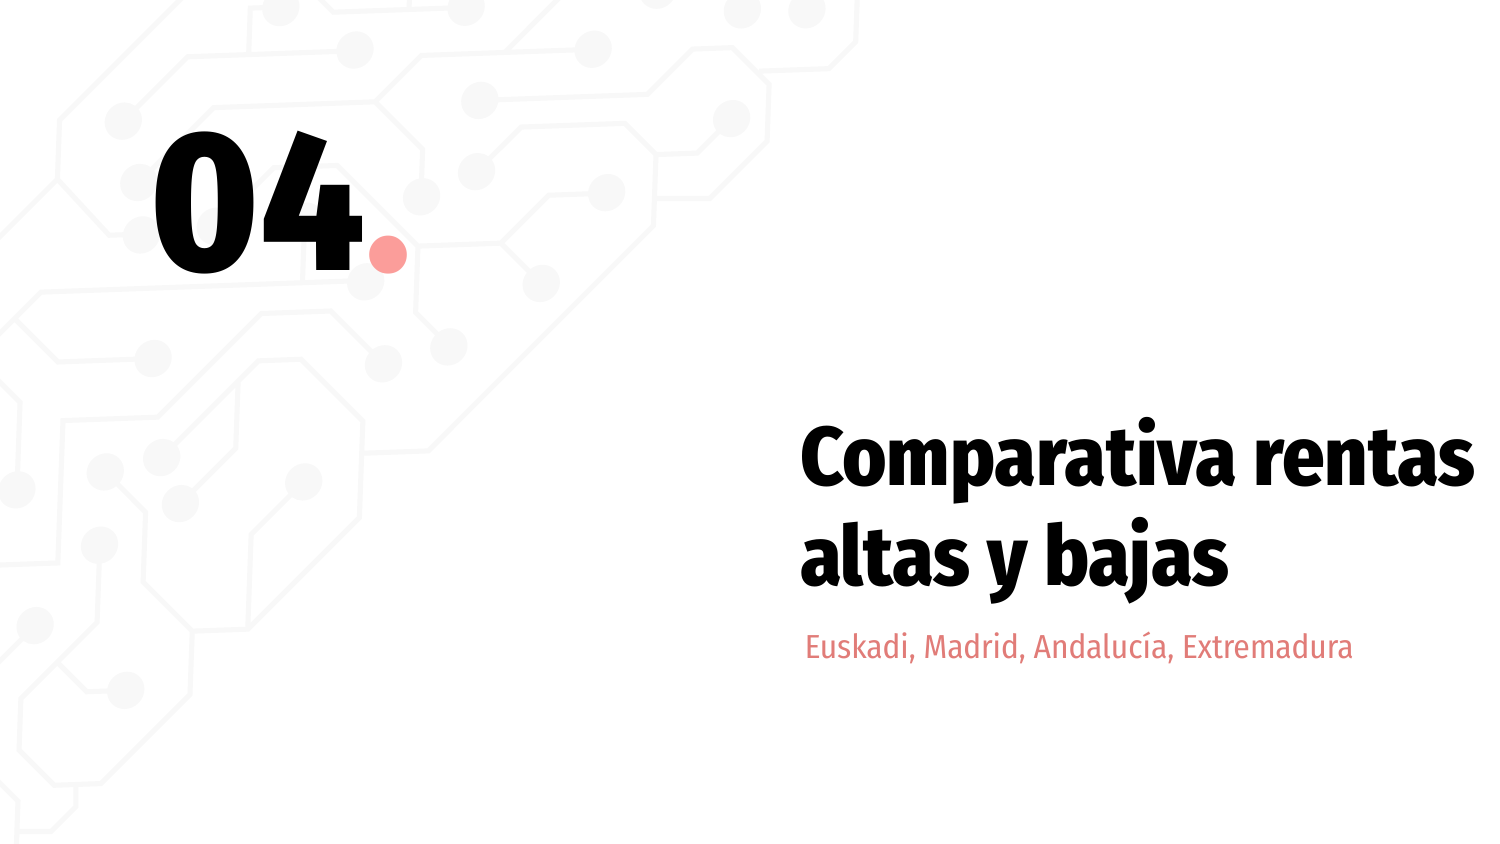

04.
# Comparativa rentas altas y bajas
Euskadi, Madrid, Andalucía, Extremadura